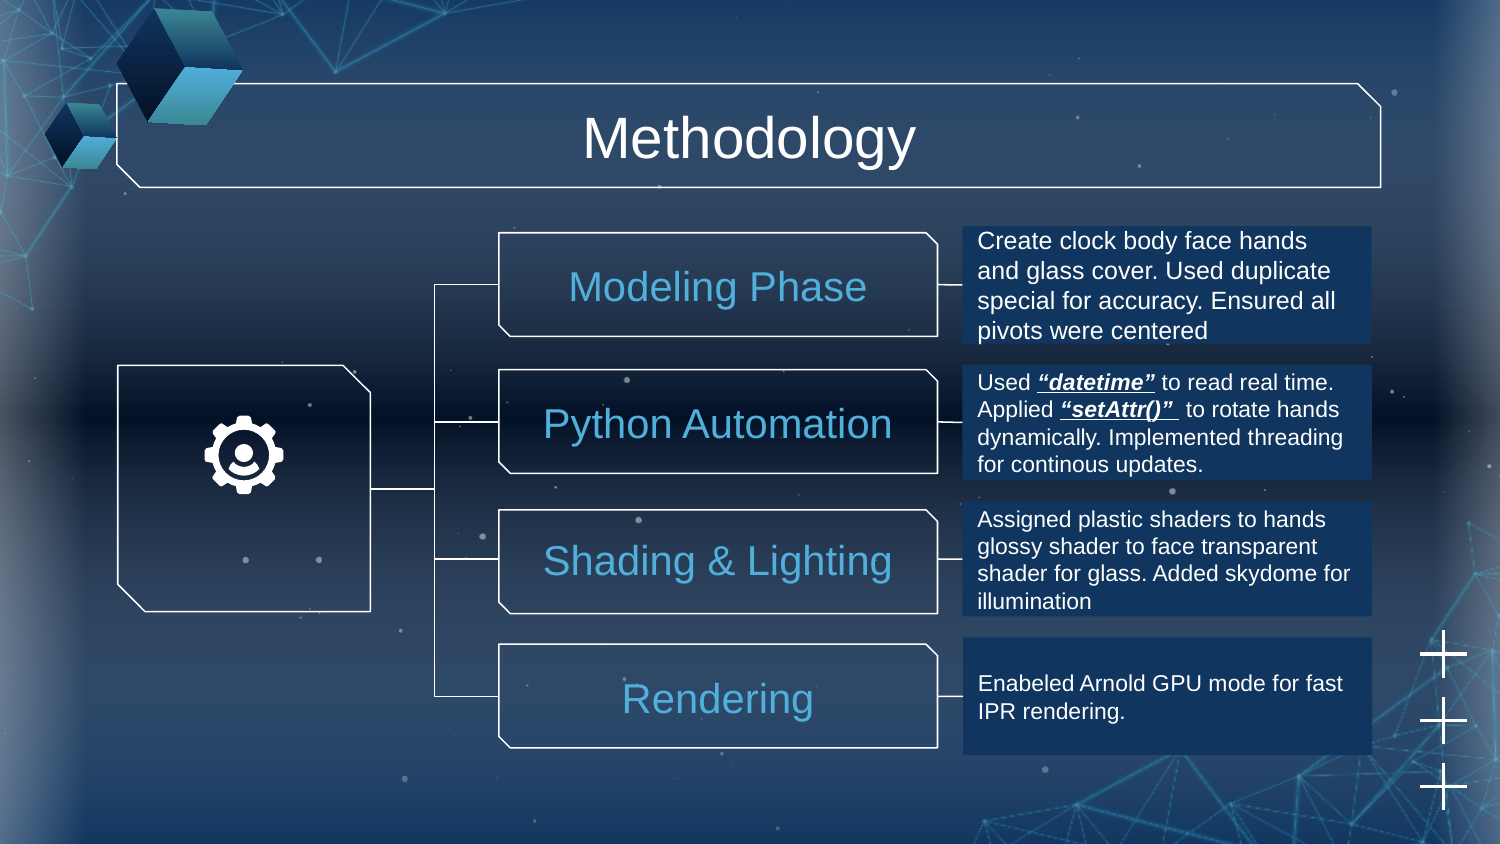

# Methodology

Create clock body face hands and glass cover. Used duplicate special for accuracy. Ensured all pivots were centered

Modeling Phase
Used “datetime” to read real time. Applied “setAttr()”  to rotate hands dynamically. Implemented threading for continous updates.

Python Automation

Assigned plastic shaders to hands glossy shader to face transparent shader for glass. Added skydome for illumination

Shading & Lighting

Enabeled Arnold GPU mode for fast IPR rendering.

Rendering